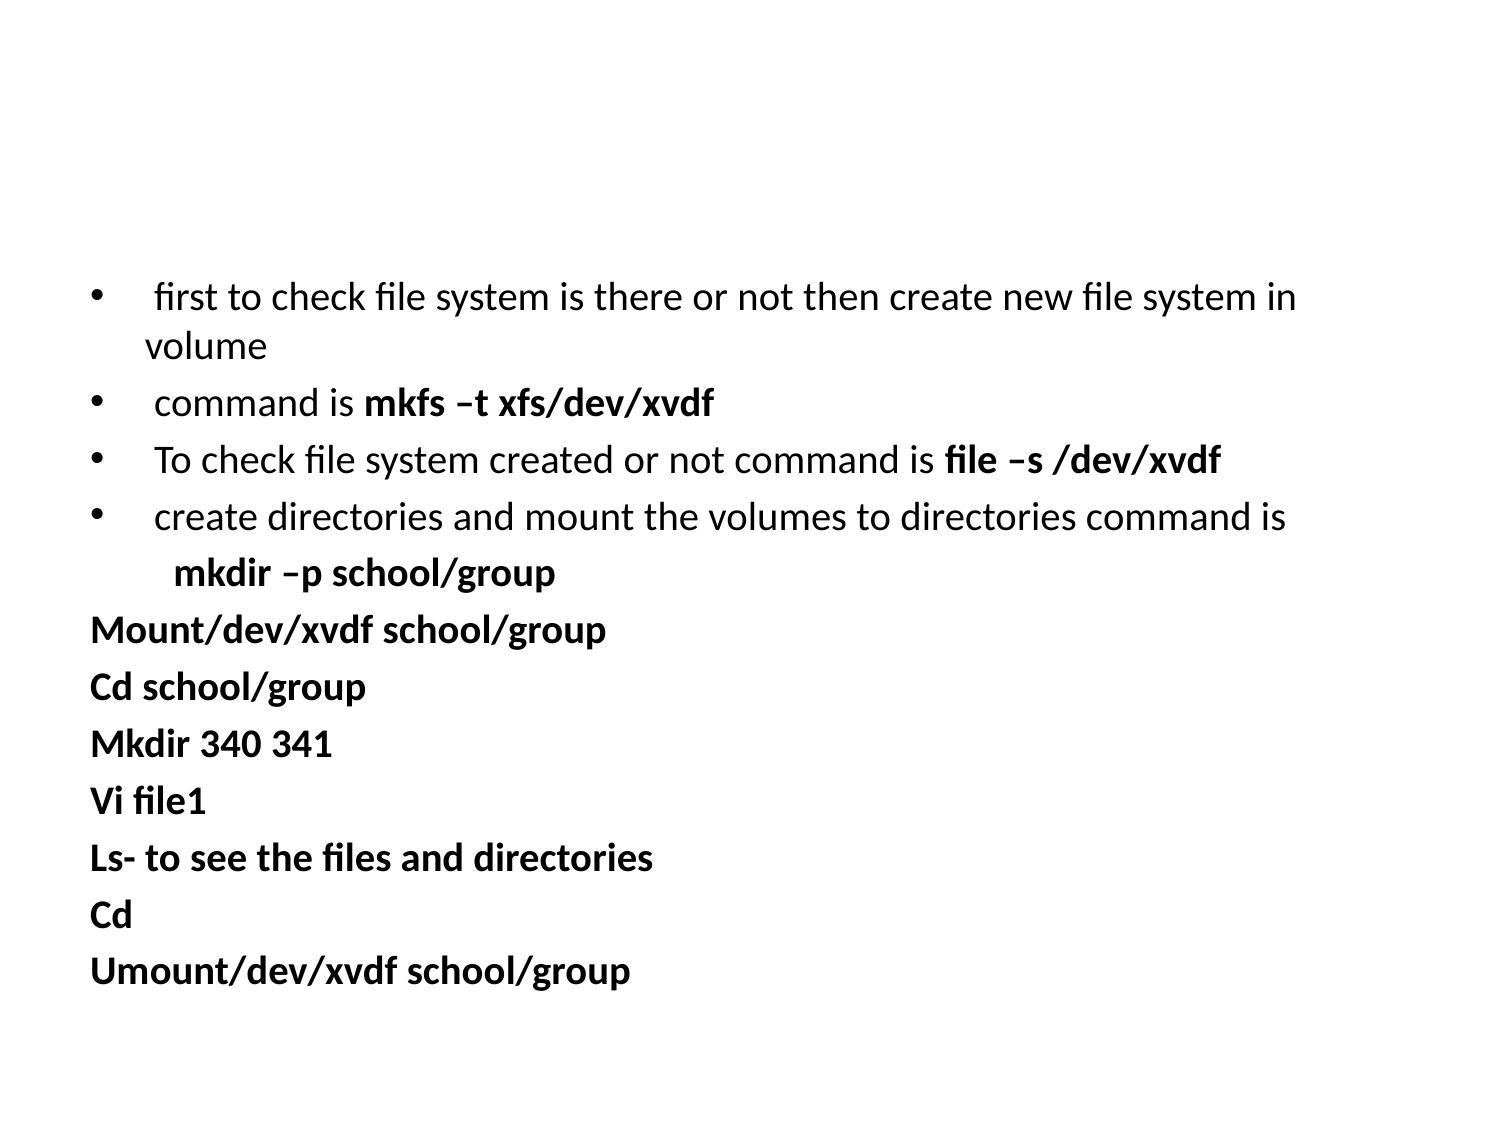

#
 first to check file system is there or not then create new file system in volume
 command is mkfs –t xfs/dev/xvdf
 To check file system created or not command is file –s /dev/xvdf
 create directories and mount the volumes to directories command is
         mkdir –p school/group
Mount/dev/xvdf school/group
Cd school/group
Mkdir 340 341
Vi file1
Ls- to see the files and directories
Cd
Umount/dev/xvdf school/group